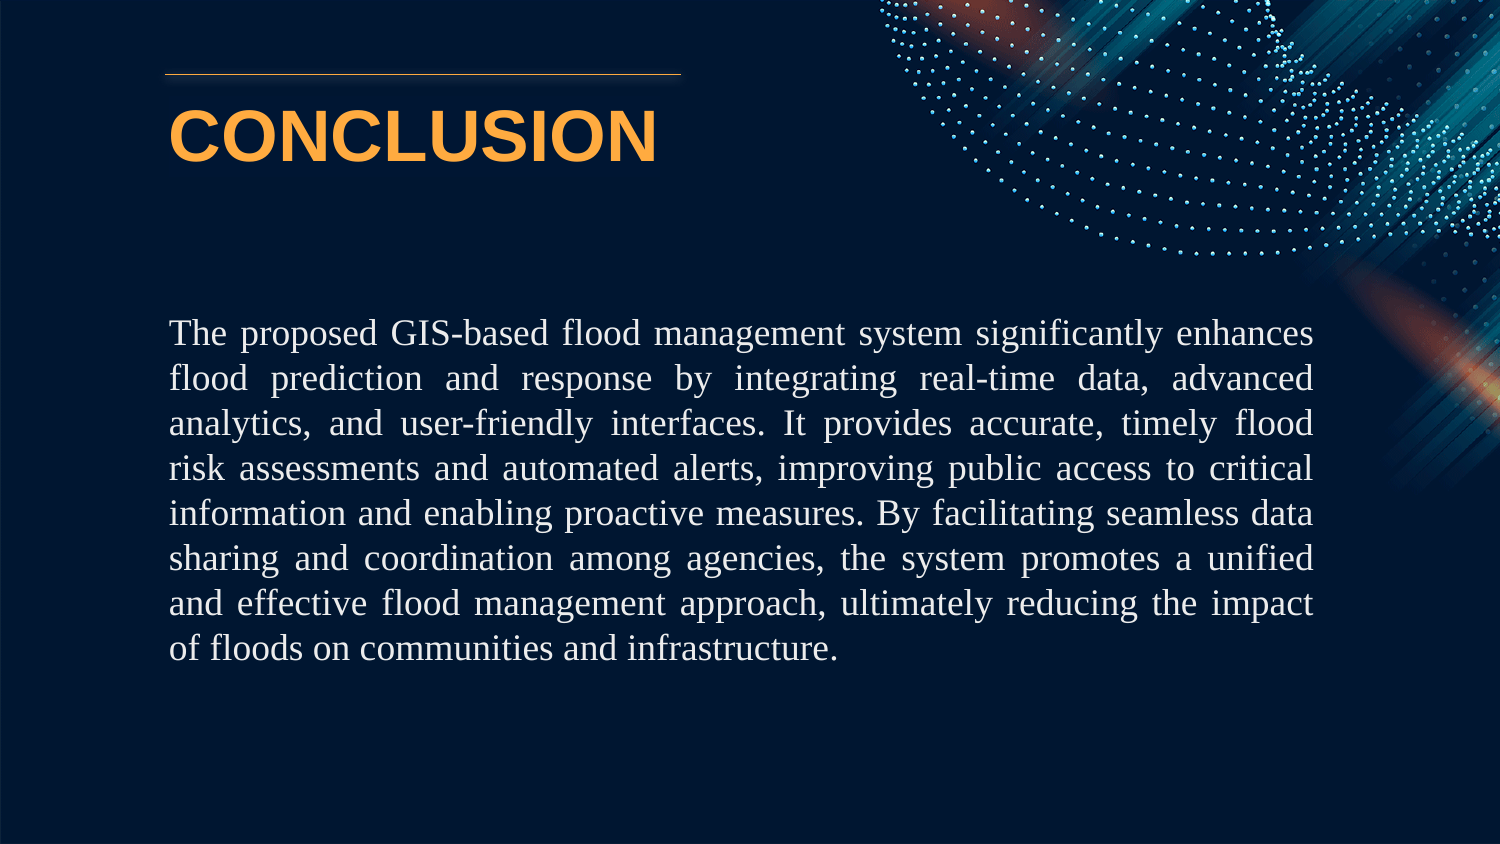

# CONCLUSION

The proposed GIS-based flood management system significantly enhances flood prediction and response by integrating real-time data, advanced analytics, and user-friendly interfaces. It provides accurate, timely flood risk assessments and automated alerts, improving public access to critical information and enabling proactive measures. By facilitating seamless data sharing and coordination among agencies, the system promotes a unified and effective flood management approach, ultimately reducing the impact of floods on communities and infrastructure.